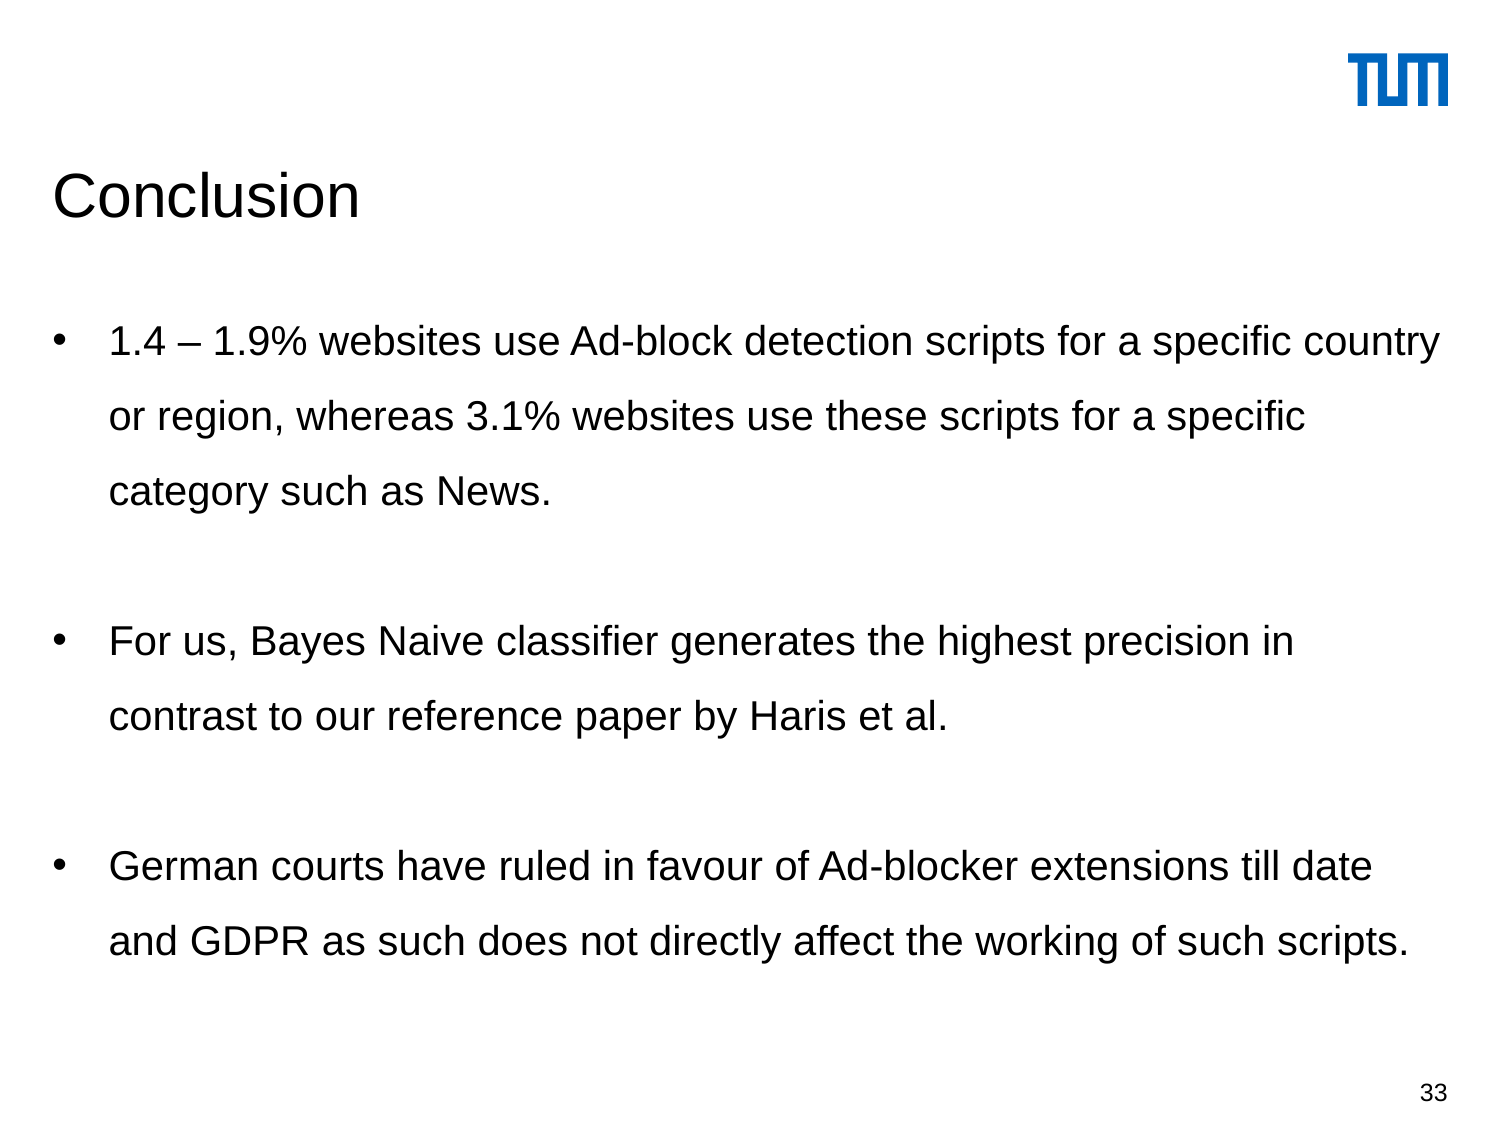

# Conclusion
1.4 – 1.9% websites use Ad-block detection scripts for a specific country or region, whereas 3.1% websites use these scripts for a specific category such as News.

For us, Bayes Naive classifier generates the highest precision in contrast to our reference paper by Haris et al.

German courts have ruled in favour of Ad-blocker extensions till date and GDPR as such does not directly affect the working of such scripts.

33